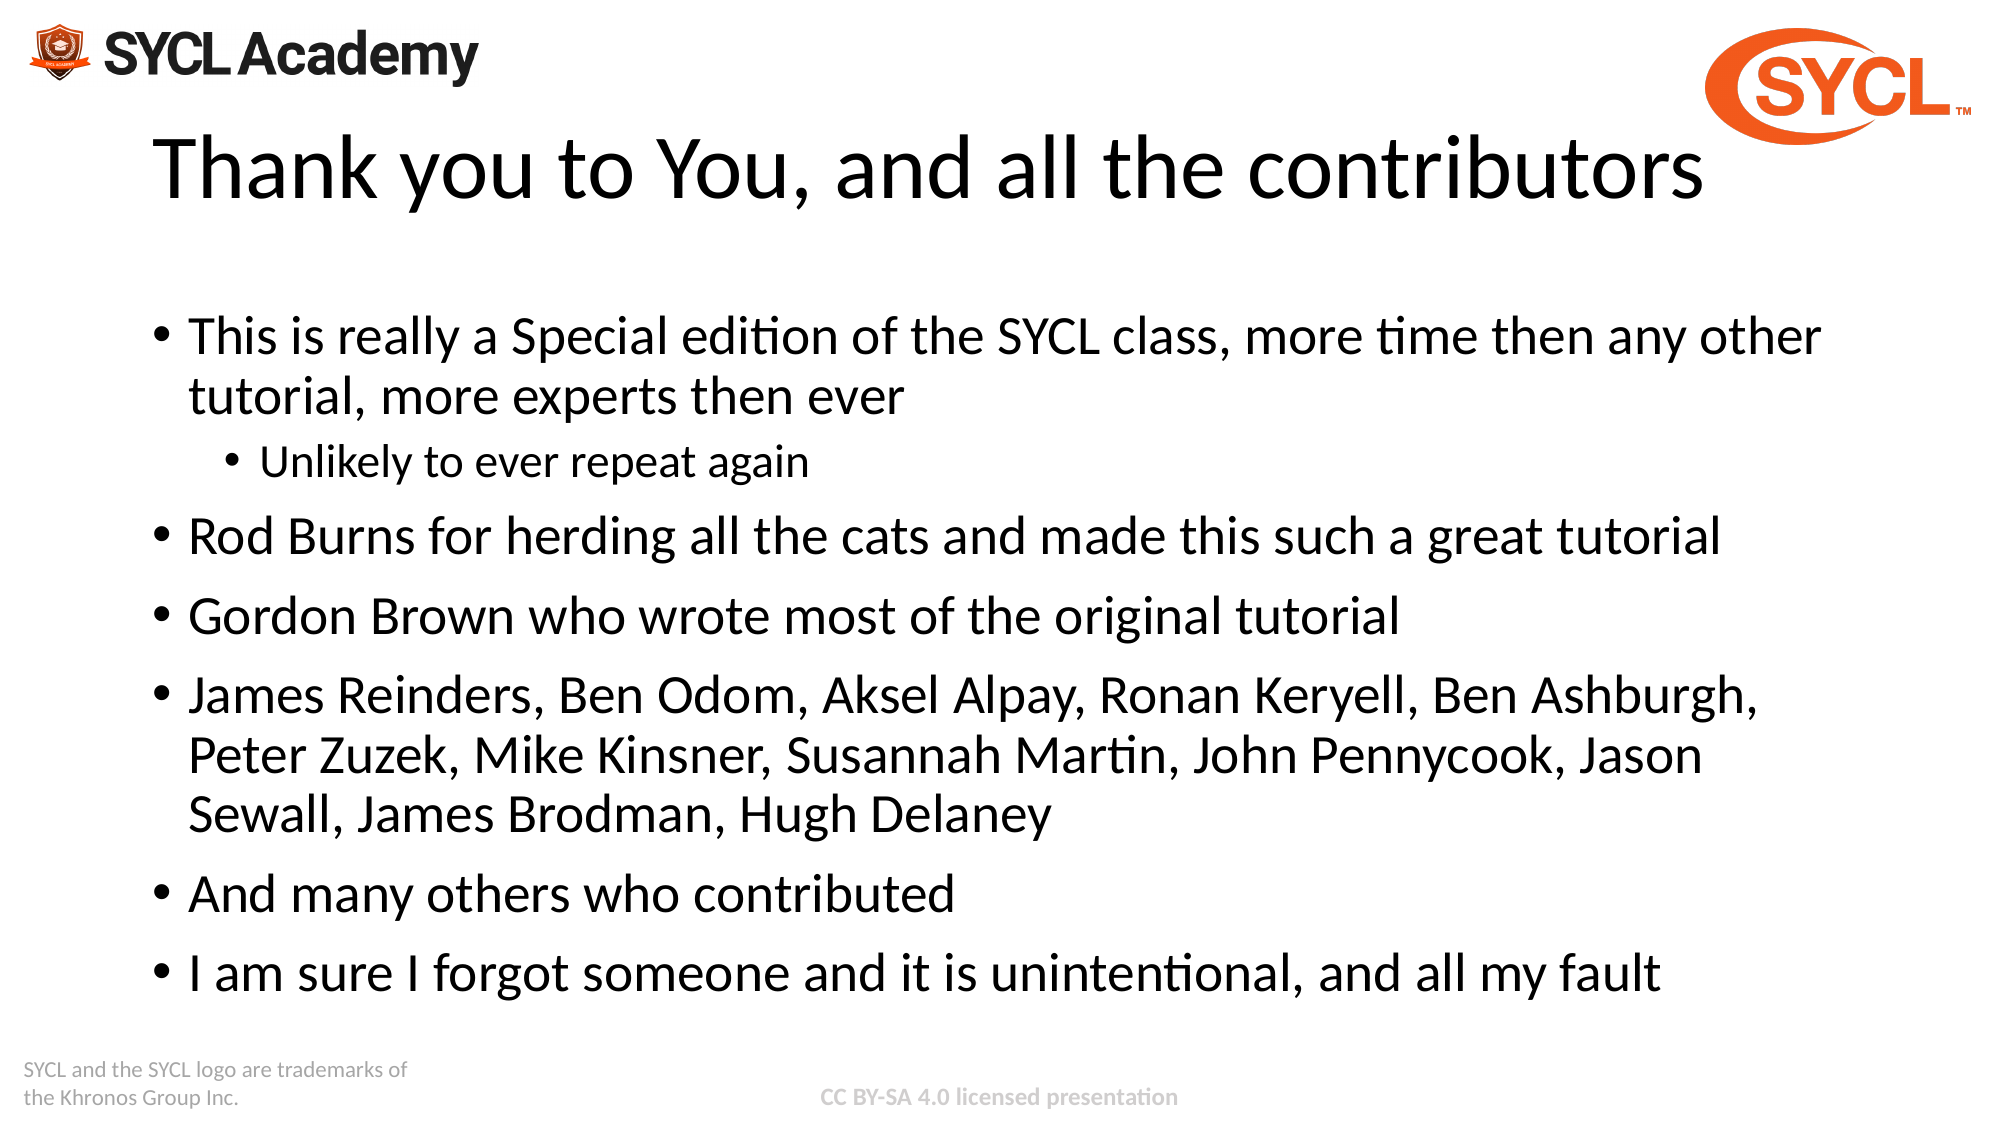

# Thank you to You, and all the contributors
This is really a Special edition of the SYCL class, more time then any other tutorial, more experts then ever
Unlikely to ever repeat again
Rod Burns for herding all the cats and made this such a great tutorial
Gordon Brown who wrote most of the original tutorial
James Reinders, Ben Odom, Aksel Alpay, Ronan Keryell, Ben Ashburgh, Peter Zuzek, Mike Kinsner, Susannah Martin, John Pennycook, Jason Sewall, James Brodman, Hugh Delaney
And many others who contributed
I am sure I forgot someone and it is unintentional, and all my fault